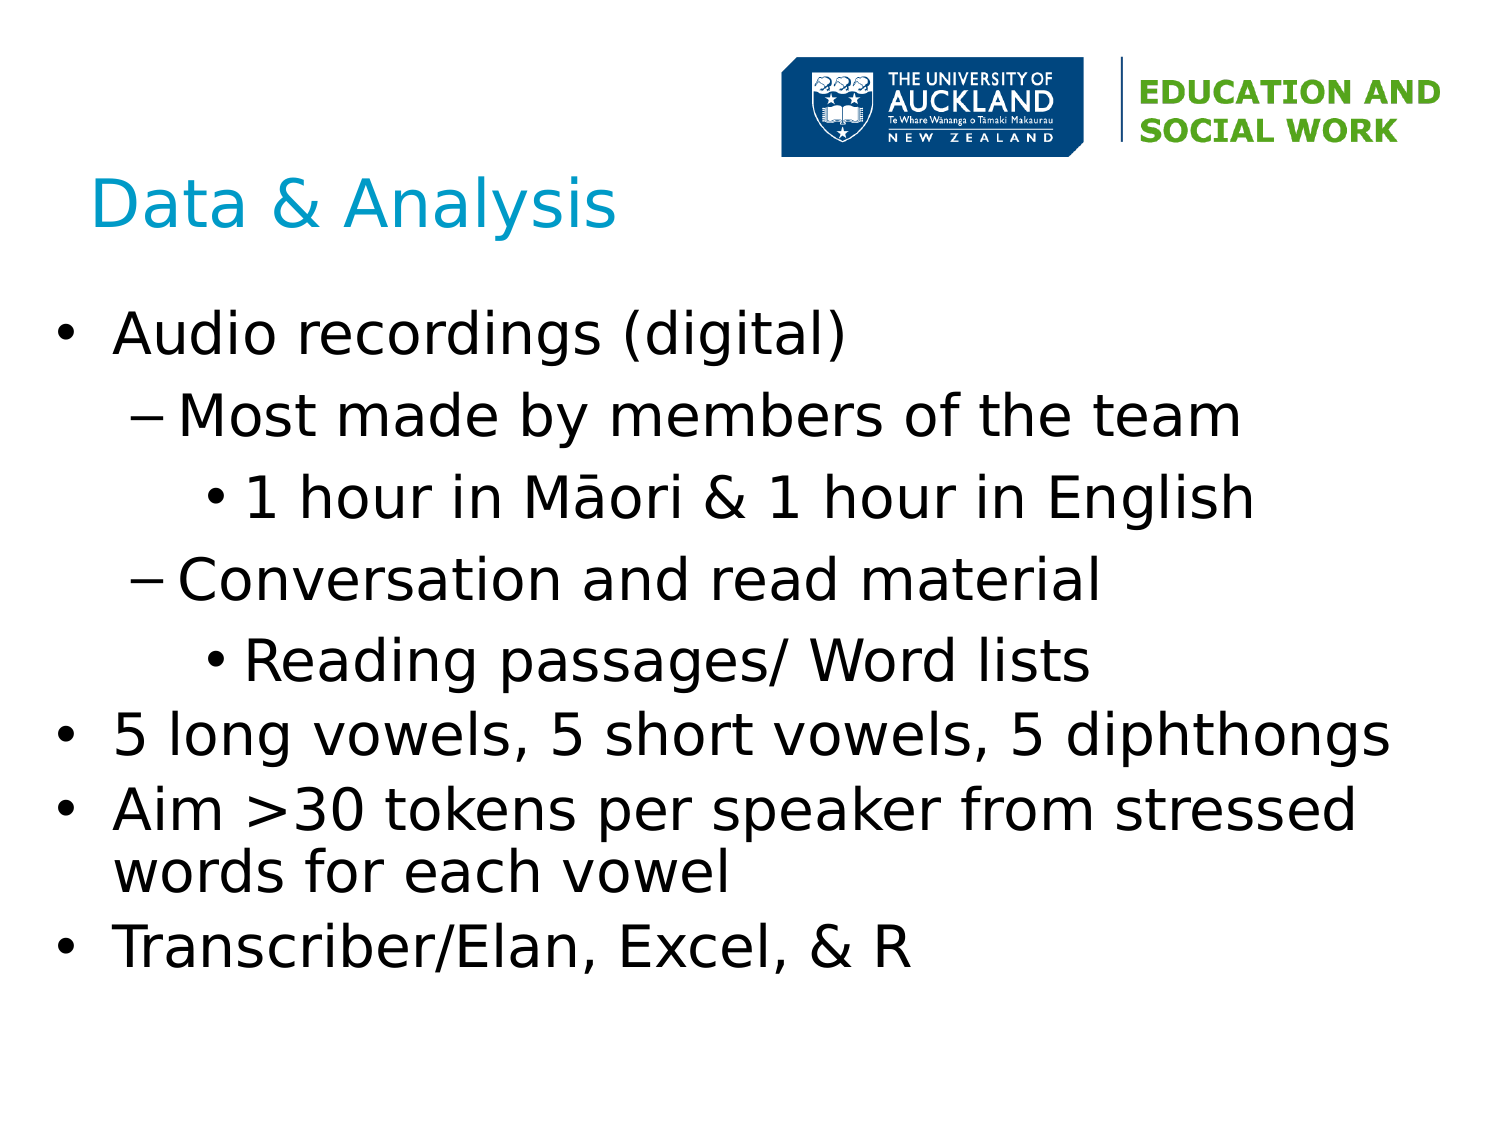

# Data & Analysis
Audio recordings (digital)
Most made by members of the team
1 hour in Māori & 1 hour in English
Conversation and read material
Reading passages/ Word lists
5 long vowels, 5 short vowels, 5 diphthongs
Aim >30 tokens per speaker from stressed words for each vowel
Transcriber/Elan, Excel, & R